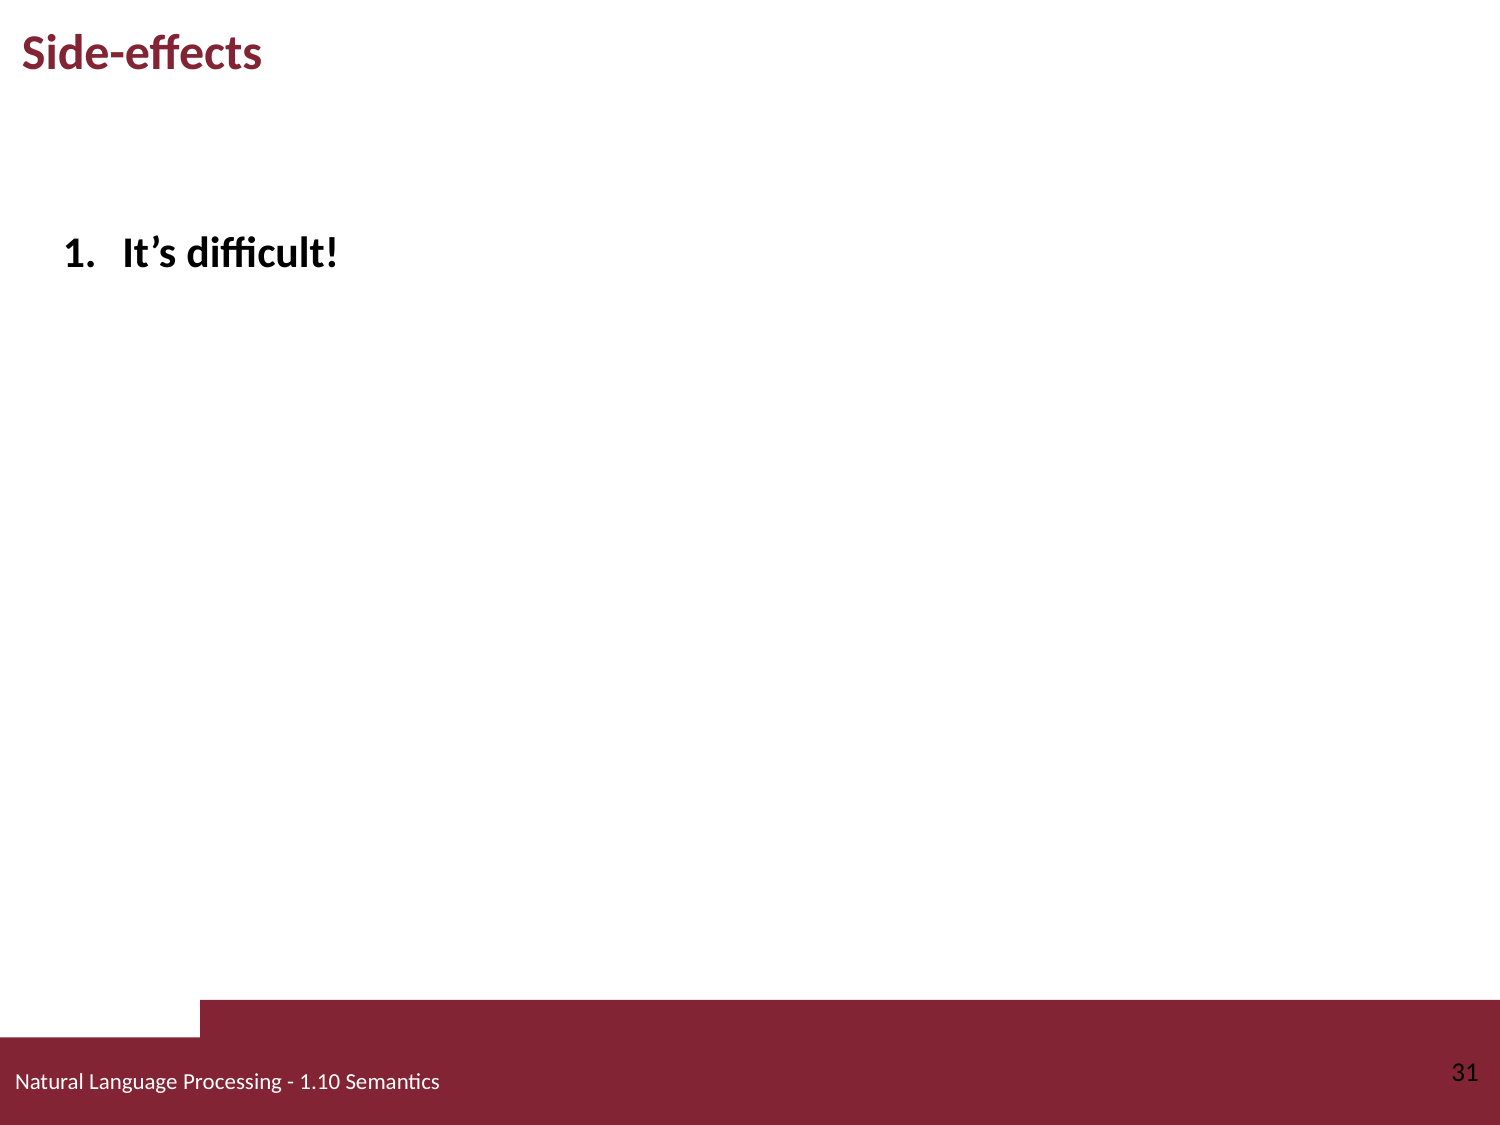

# Side-effects

It’s difficult!

31
Natural Language Processing - 1.10 Semantics